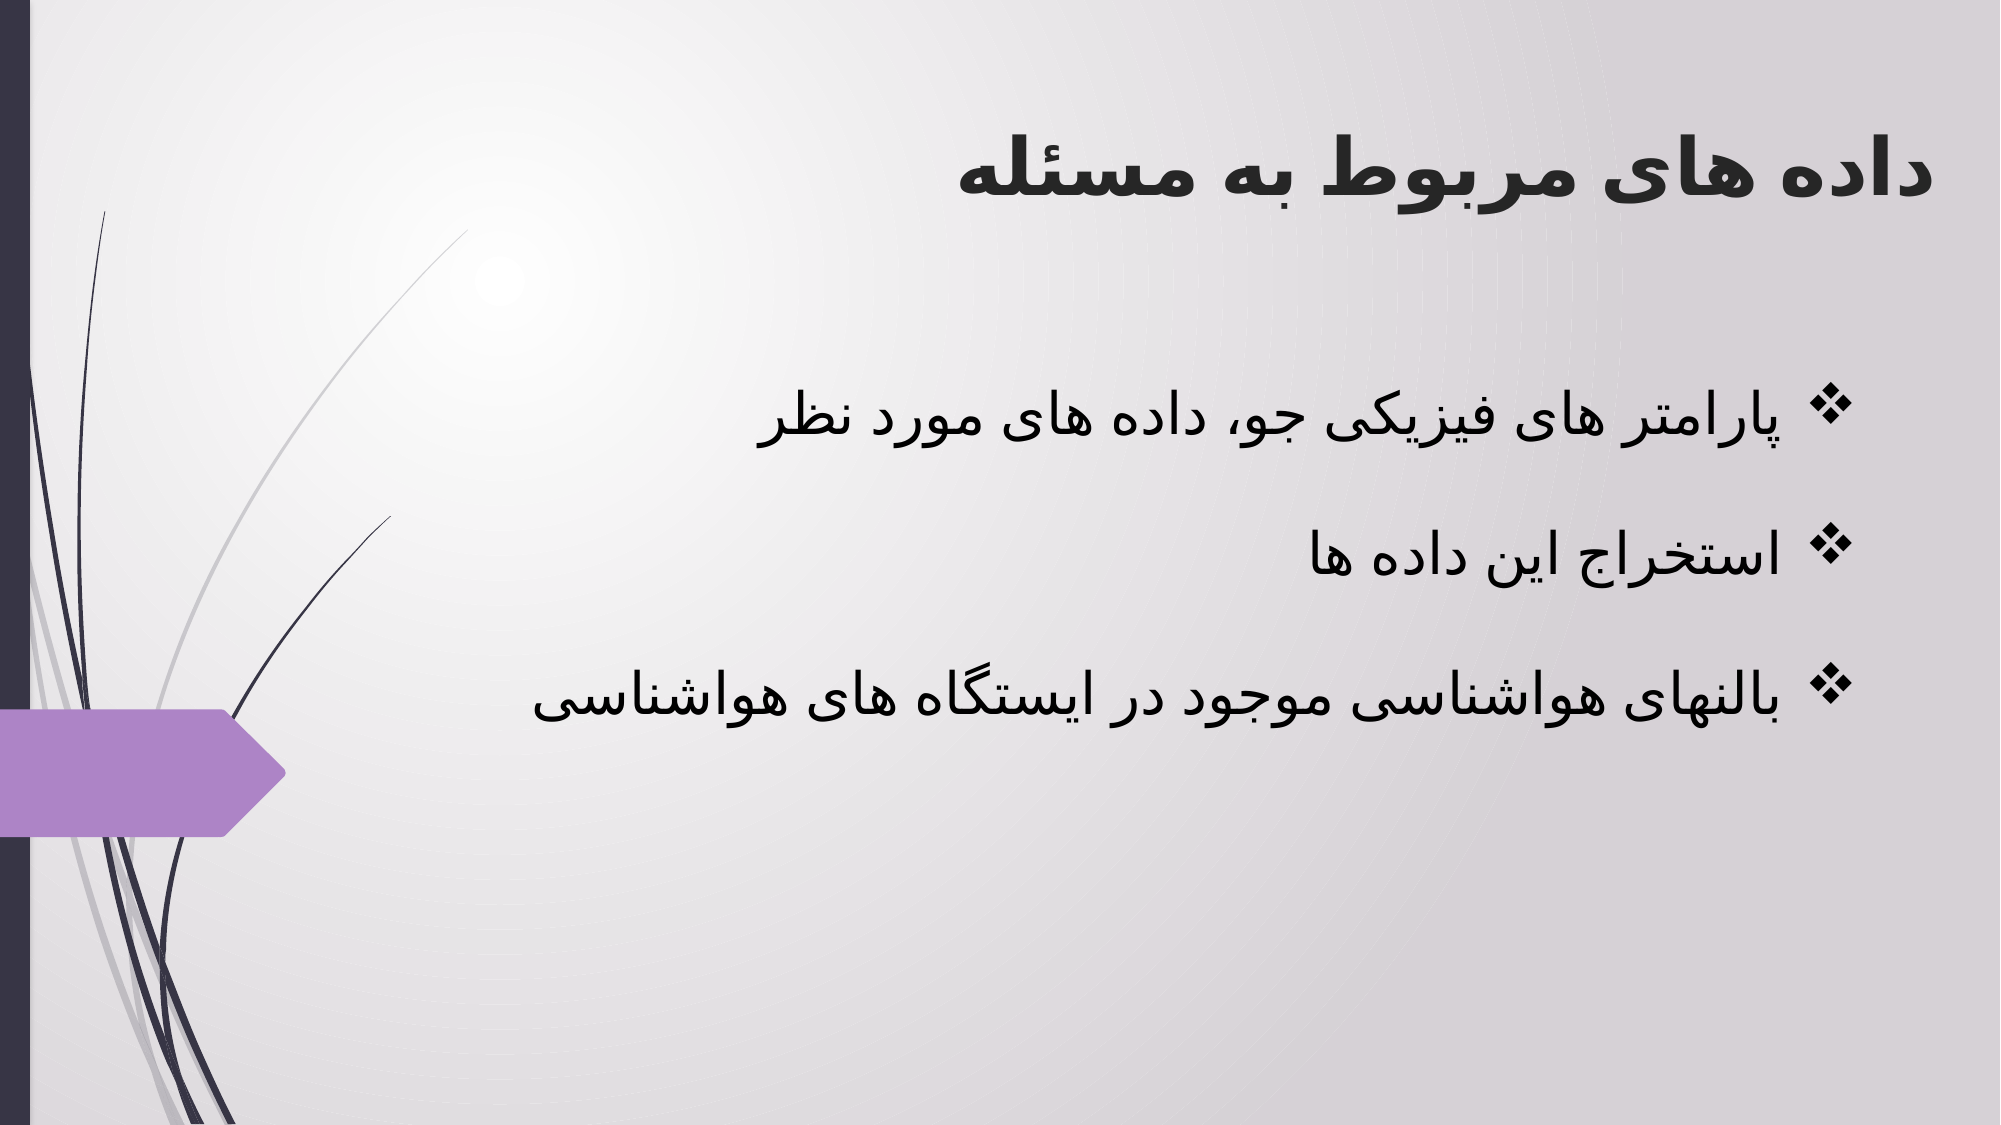

# داده های مربوط به مسئله

پارامتر های فیزیکی جو، داده های مورد نظر

استخراج این داده ها

بالنهای هواشناسی موجود در ایستگاه های هواشناسی